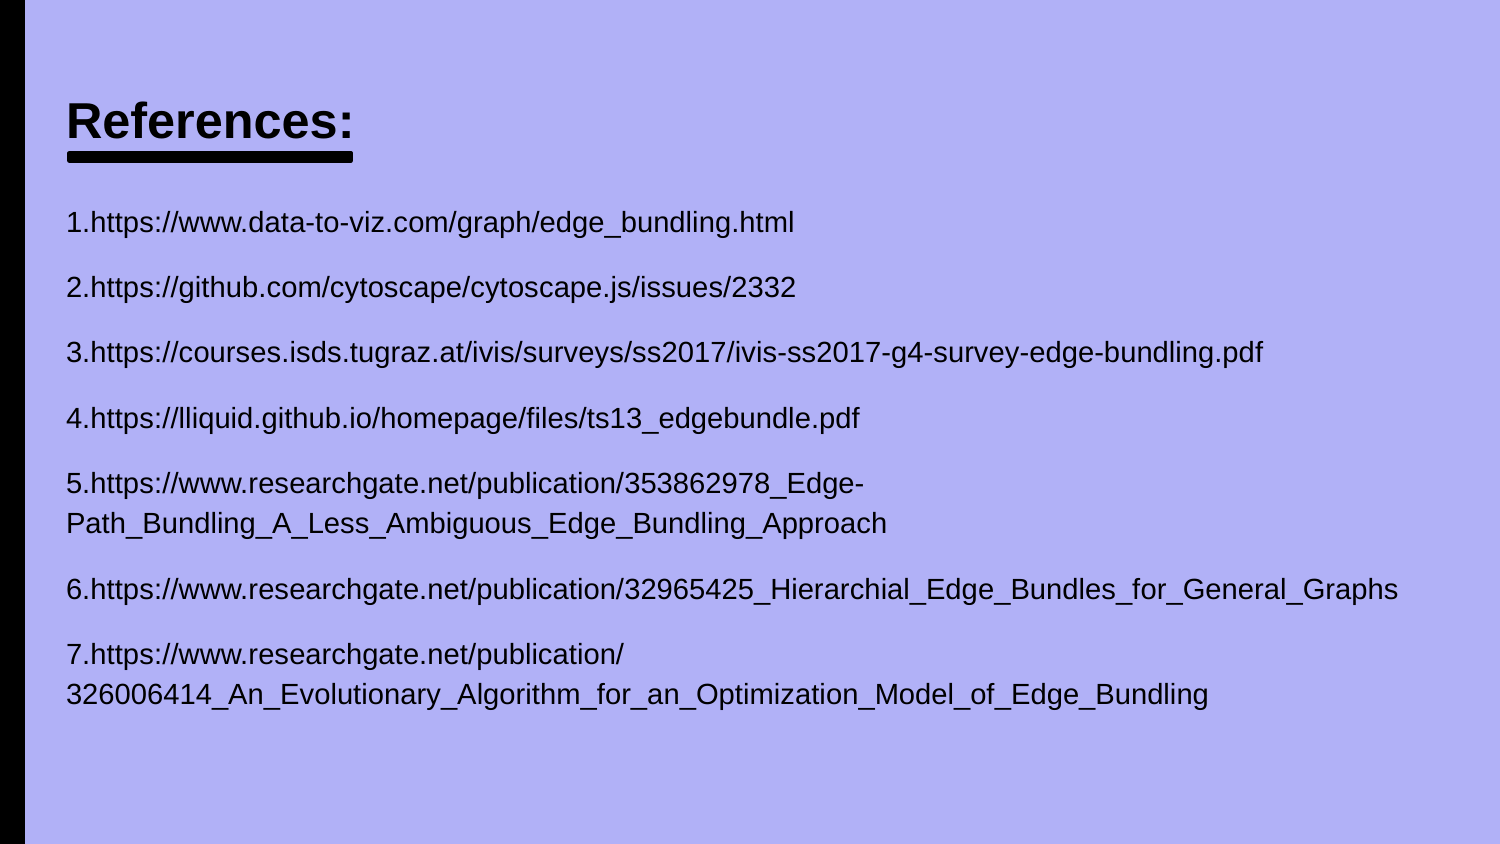

# References:

1.https://www.data-to-viz.com/graph/edge_bundling.html
2.https://github.com/cytoscape/cytoscape.js/issues/2332
3.https://courses.isds.tugraz.at/ivis/surveys/ss2017/ivis-ss2017-g4-survey-edge-bundling.pdf
4.https://lliquid.github.io/homepage/files/ts13_edgebundle.pdf
5.https://www.researchgate.net/publication/353862978_Edge-Path_Bundling_A_Less_Ambiguous_Edge_Bundling_Approach
6.https://www.researchgate.net/publication/32965425_Hierarchial_Edge_Bundles_for_General_Graphs
7.https://www.researchgate.net/publication/326006414_An_Evolutionary_Algorithm_for_an_Optimization_Model_of_Edge_Bundling